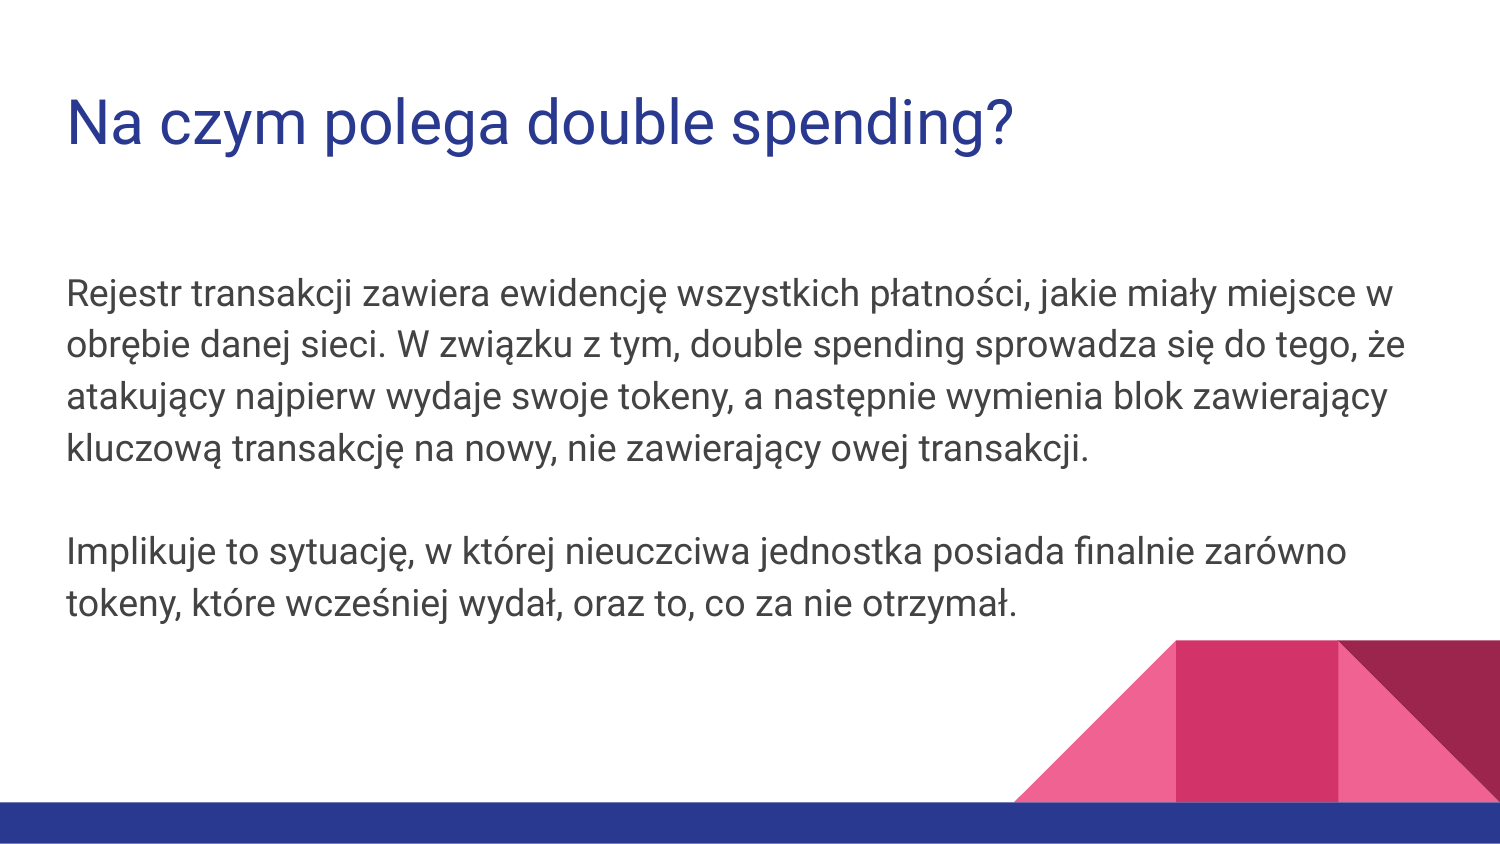

# Na czym polega double spending?

Rejestr transakcji zawiera ewidencję wszystkich płatności, jakie miały miejsce w obrębie danej sieci. W związku z tym, double spending sprowadza się do tego, że atakujący najpierw wydaje swoje tokeny, a następnie wymienia blok zawierający kluczową transakcję na nowy, nie zawierający owej transakcji.

Implikuje to sytuację, w której nieuczciwa jednostka posiada finalnie zarówno tokeny, które wcześniej wydał, oraz to, co za nie otrzymał.